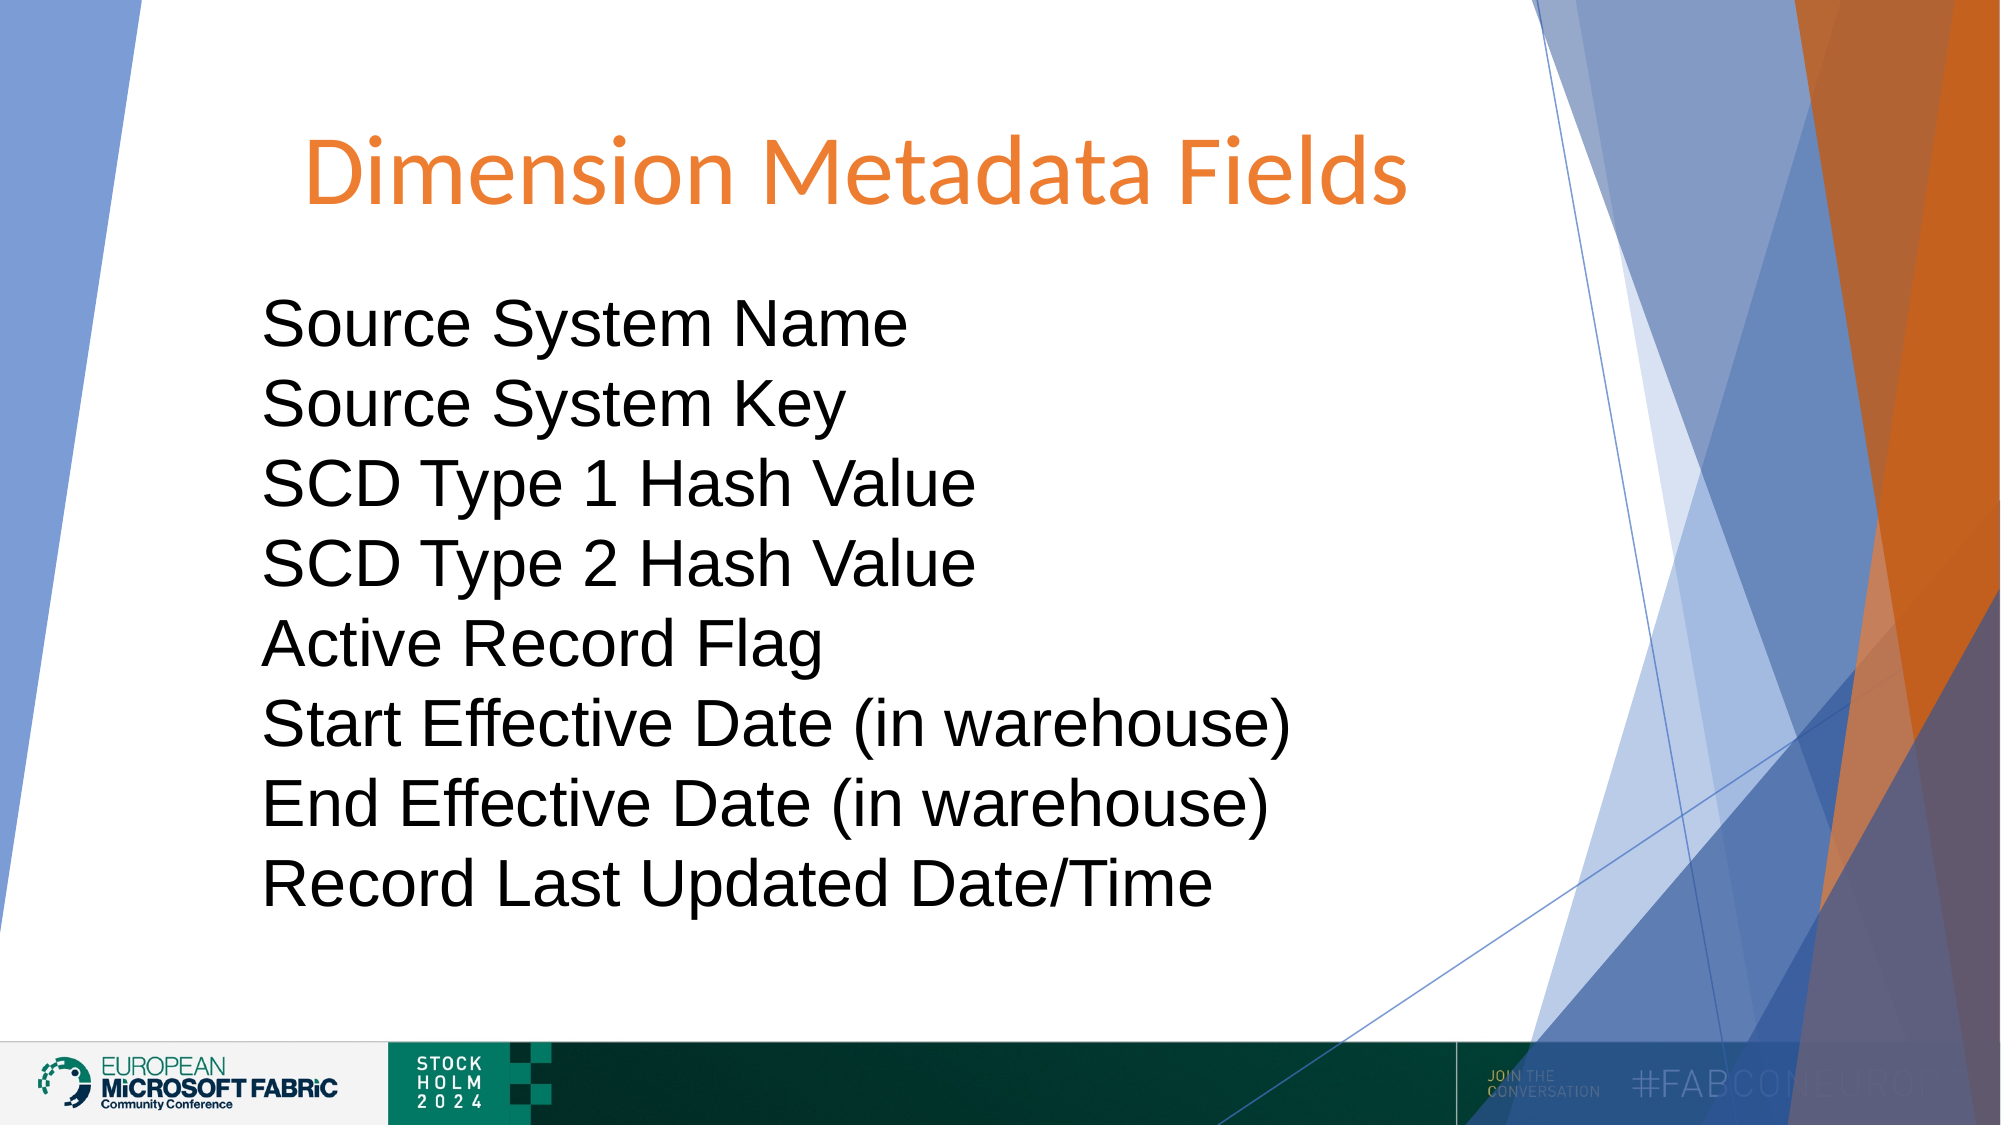

# Dimension Metadata Fields
Source System Name
Source System Key
SCD Type 1 Hash Value
SCD Type 2 Hash Value
Active Record Flag
Start Effective Date (in warehouse)
End Effective Date (in warehouse)
Record Last Updated Date/Time